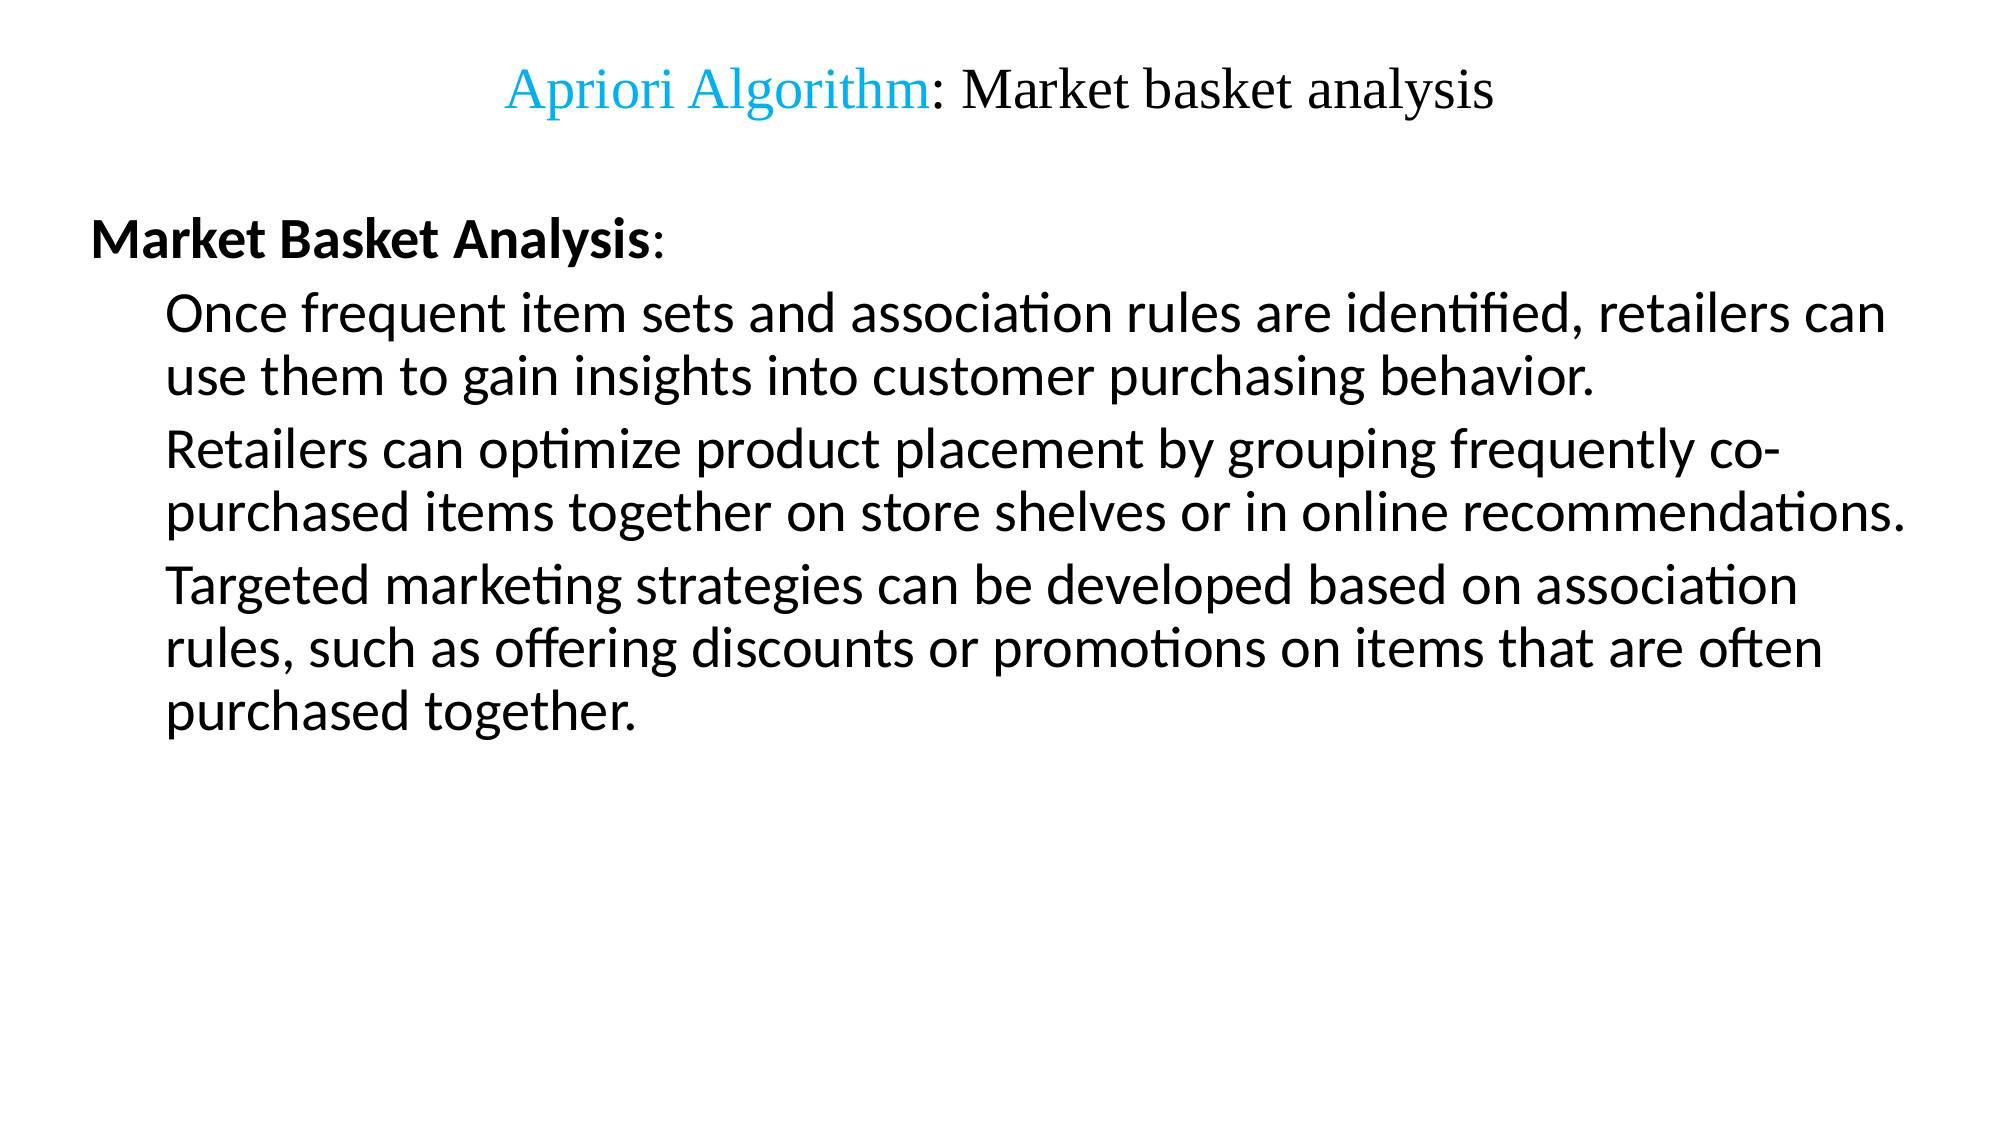

# Apriori Algorithm: Market basket analysis
Market Basket Analysis:
Once frequent item sets and association rules are identified, retailers can use them to gain insights into customer purchasing behavior.
Retailers can optimize product placement by grouping frequently co-purchased items together on store shelves or in online recommendations.
Targeted marketing strategies can be developed based on association rules, such as offering discounts or promotions on items that are often purchased together.